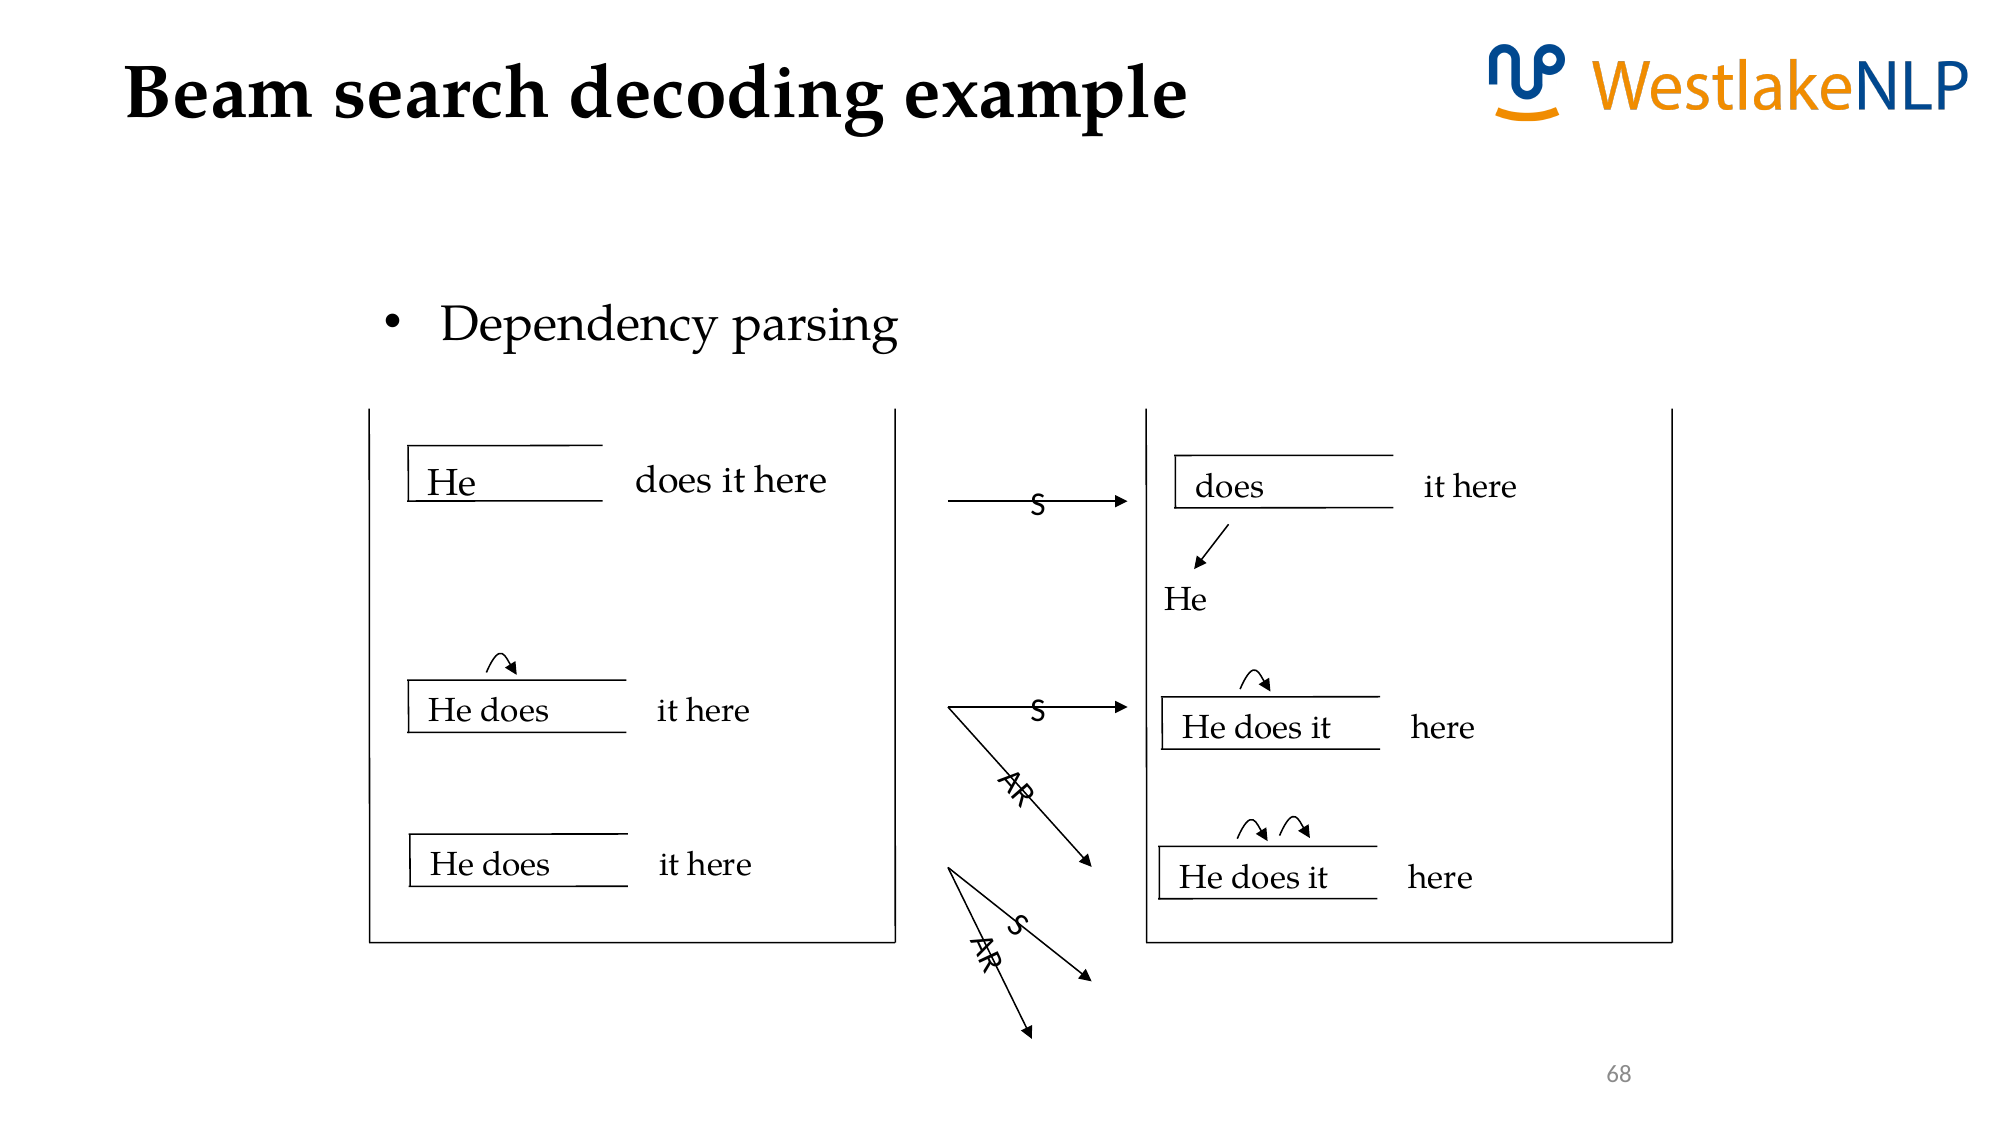

Beam search decoding example
Dependency parsing

does it here
He

does
it here
S

S

AR

AR

S

He

He does
it here

He does it
here

He does it
here

He does
it here
68